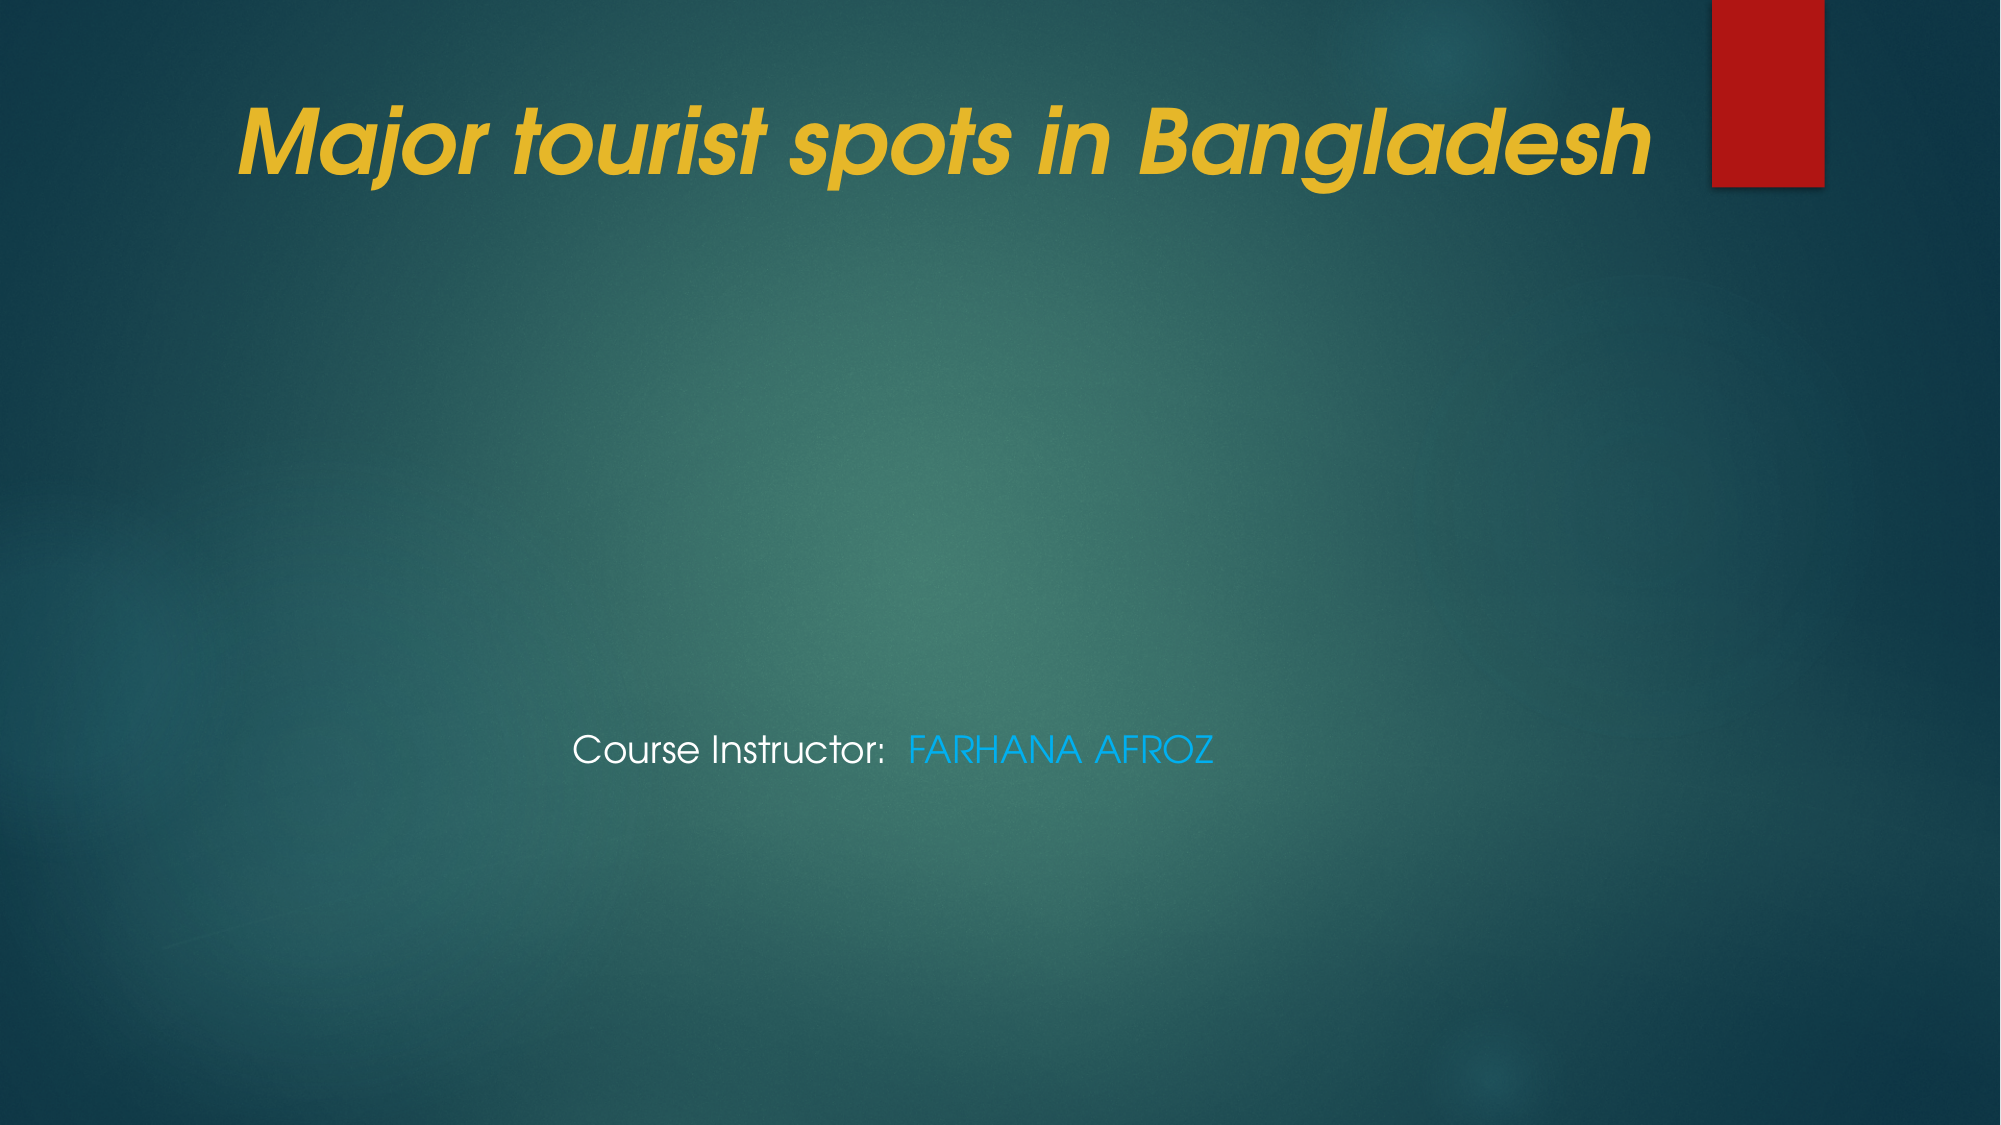

# Major tourist spots in Bangladesh
Course Instructor:  FARHANA AFROZ